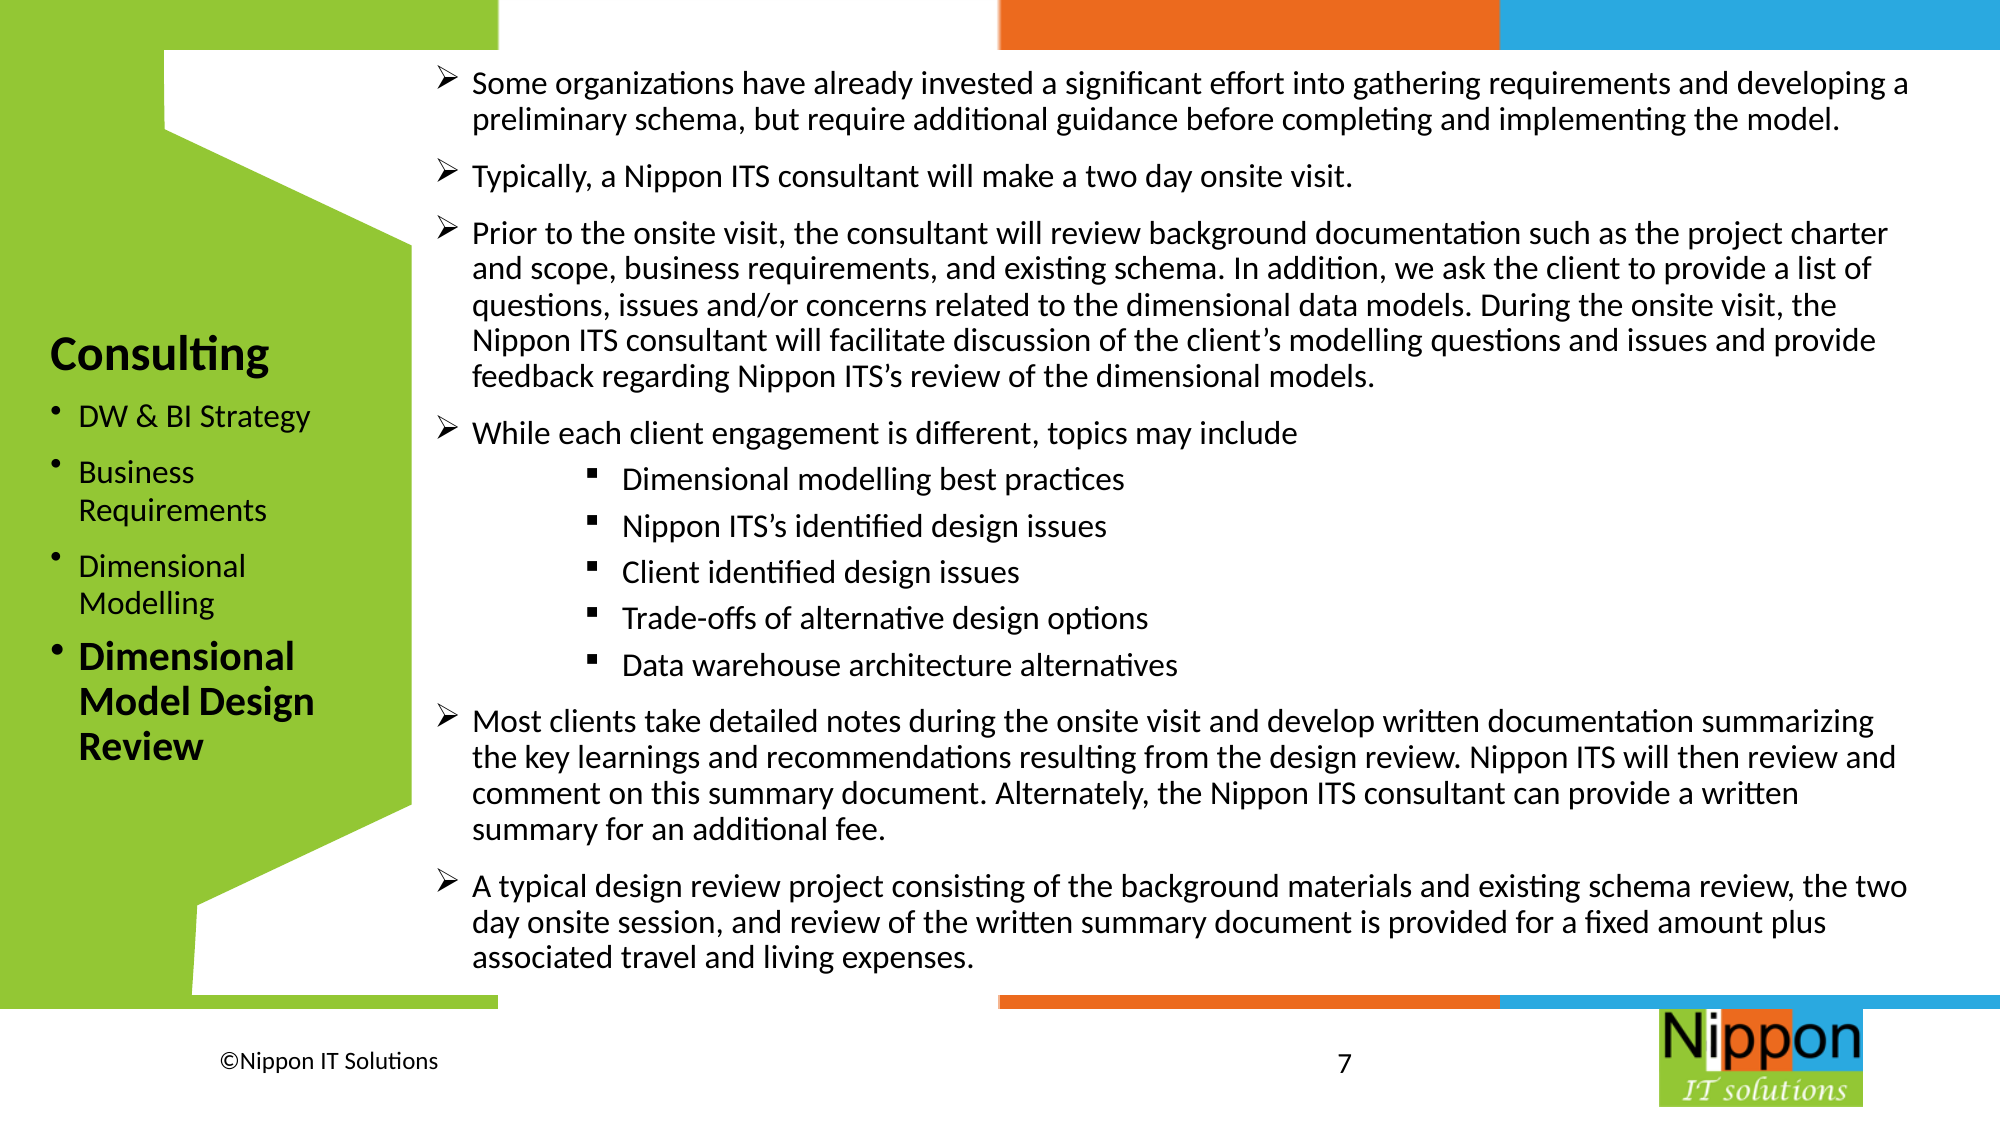

Some organizations have already invested a significant effort into gathering requirements and developing a preliminary schema, but require additional guidance before completing and implementing the model.
Typically, a Nippon ITS consultant will make a two day onsite visit.
Prior to the onsite visit, the consultant will review background documentation such as the project charter and scope, business requirements, and existing schema. In addition, we ask the client to provide a list of questions, issues and/or concerns related to the dimensional data models. During the onsite visit, the Nippon ITS consultant will facilitate discussion of the client’s modelling questions and issues and provide feedback regarding Nippon ITS’s review of the dimensional models.
While each client engagement is different, topics may include
Dimensional modelling best practices
Nippon ITS’s identified design issues
Client identified design issues
Trade-offs of alternative design options
Data warehouse architecture alternatives
Most clients take detailed notes during the onsite visit and develop written documentation summarizing the key learnings and recommendations resulting from the design review. Nippon ITS will then review and comment on this summary document. Alternately, the Nippon ITS consultant can provide a written summary for an additional fee.
A typical design review project consisting of the background materials and existing schema review, the two day onsite session, and review of the written summary document is provided for a fixed amount plus associated travel and living expenses.

Consulting
DW & BI Strategy
Business Requirements
Dimensional Modelling
Dimensional Model Design Review
©Nippon IT Solutions
7